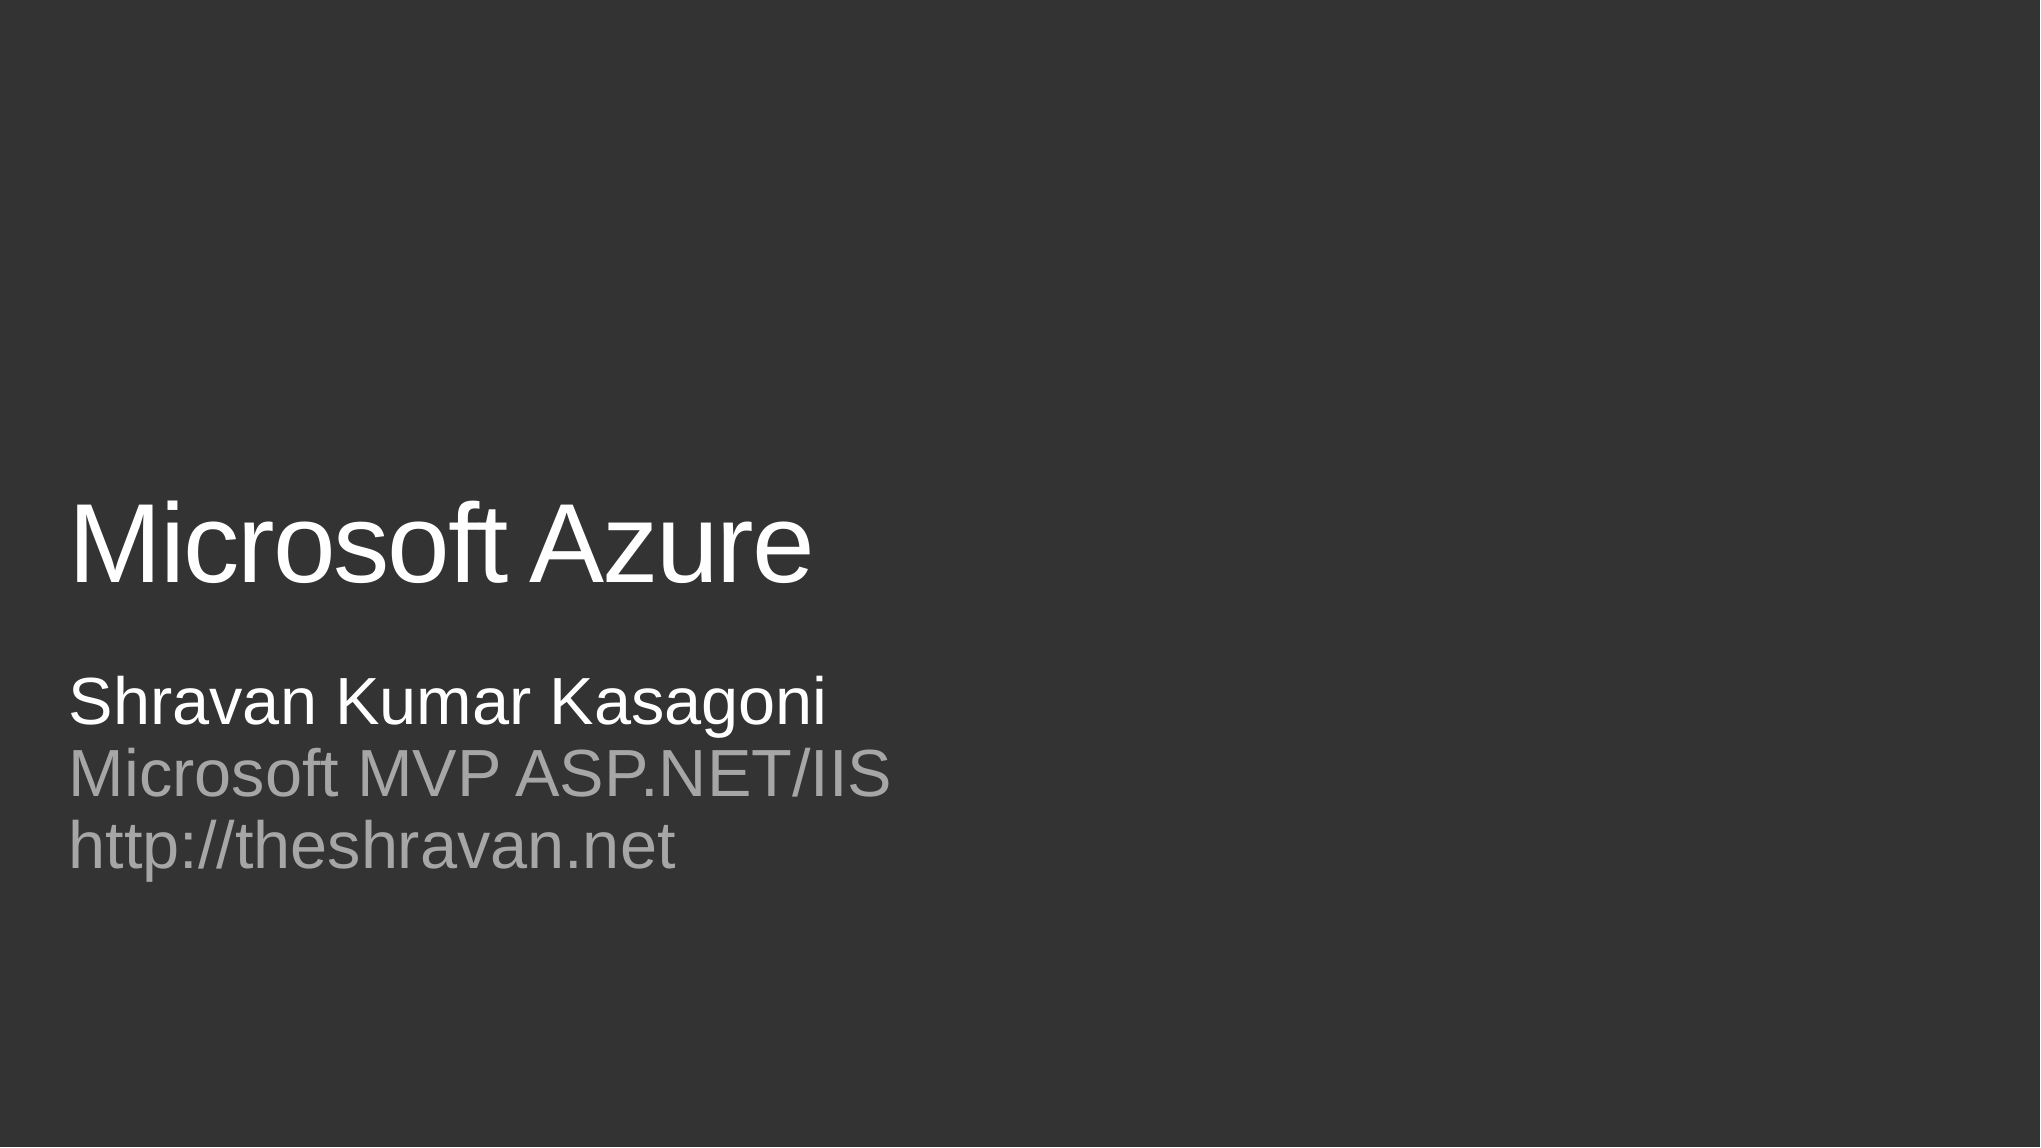

# Microsoft Azure
Shravan Kumar Kasagoni
Microsoft MVP ASP.NET/IIS
http://theshravan.net